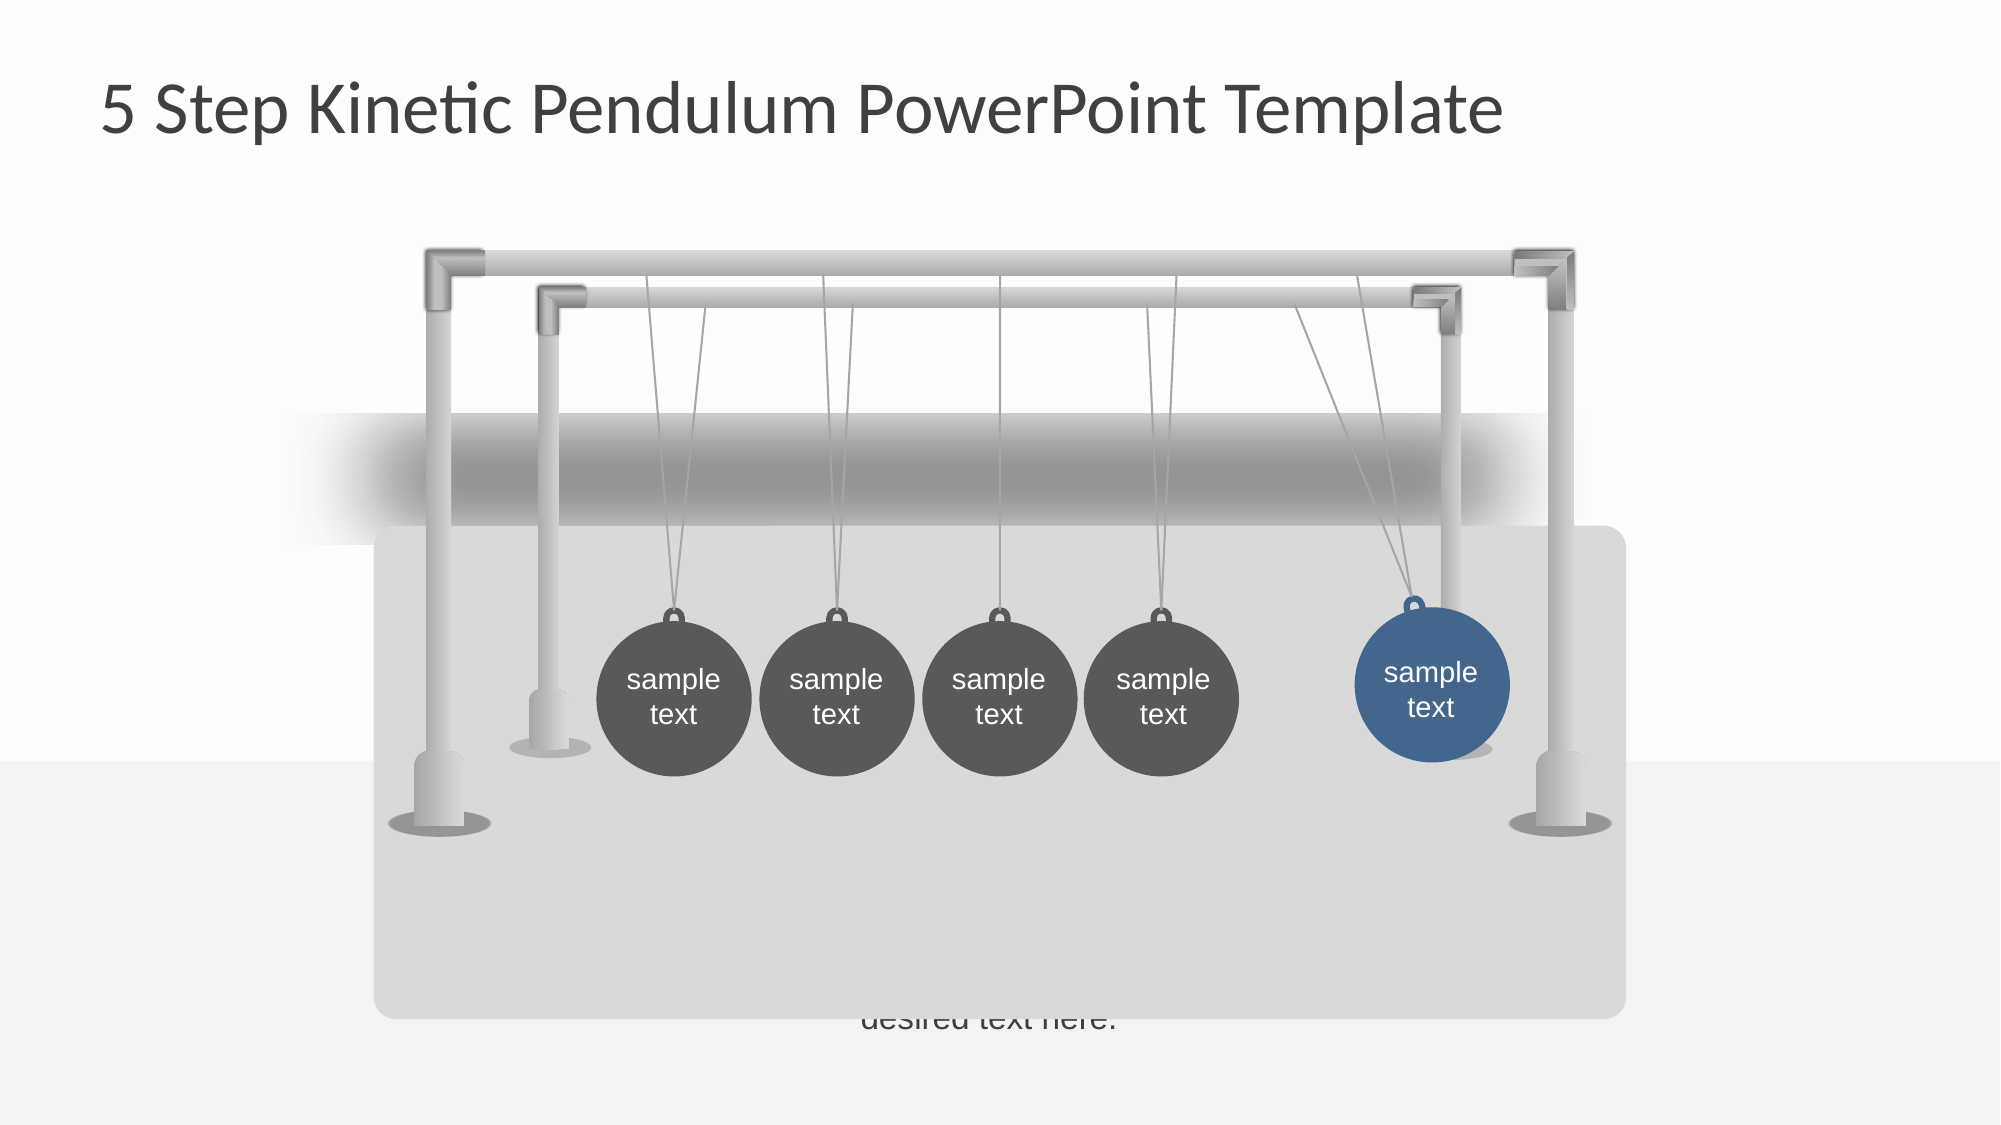

# 5 Step Kinetic Pendulum PowerPoint Template

sample text
sample text
sample text
sample text
sample text

This is a sample text.  Insert your desired text here.